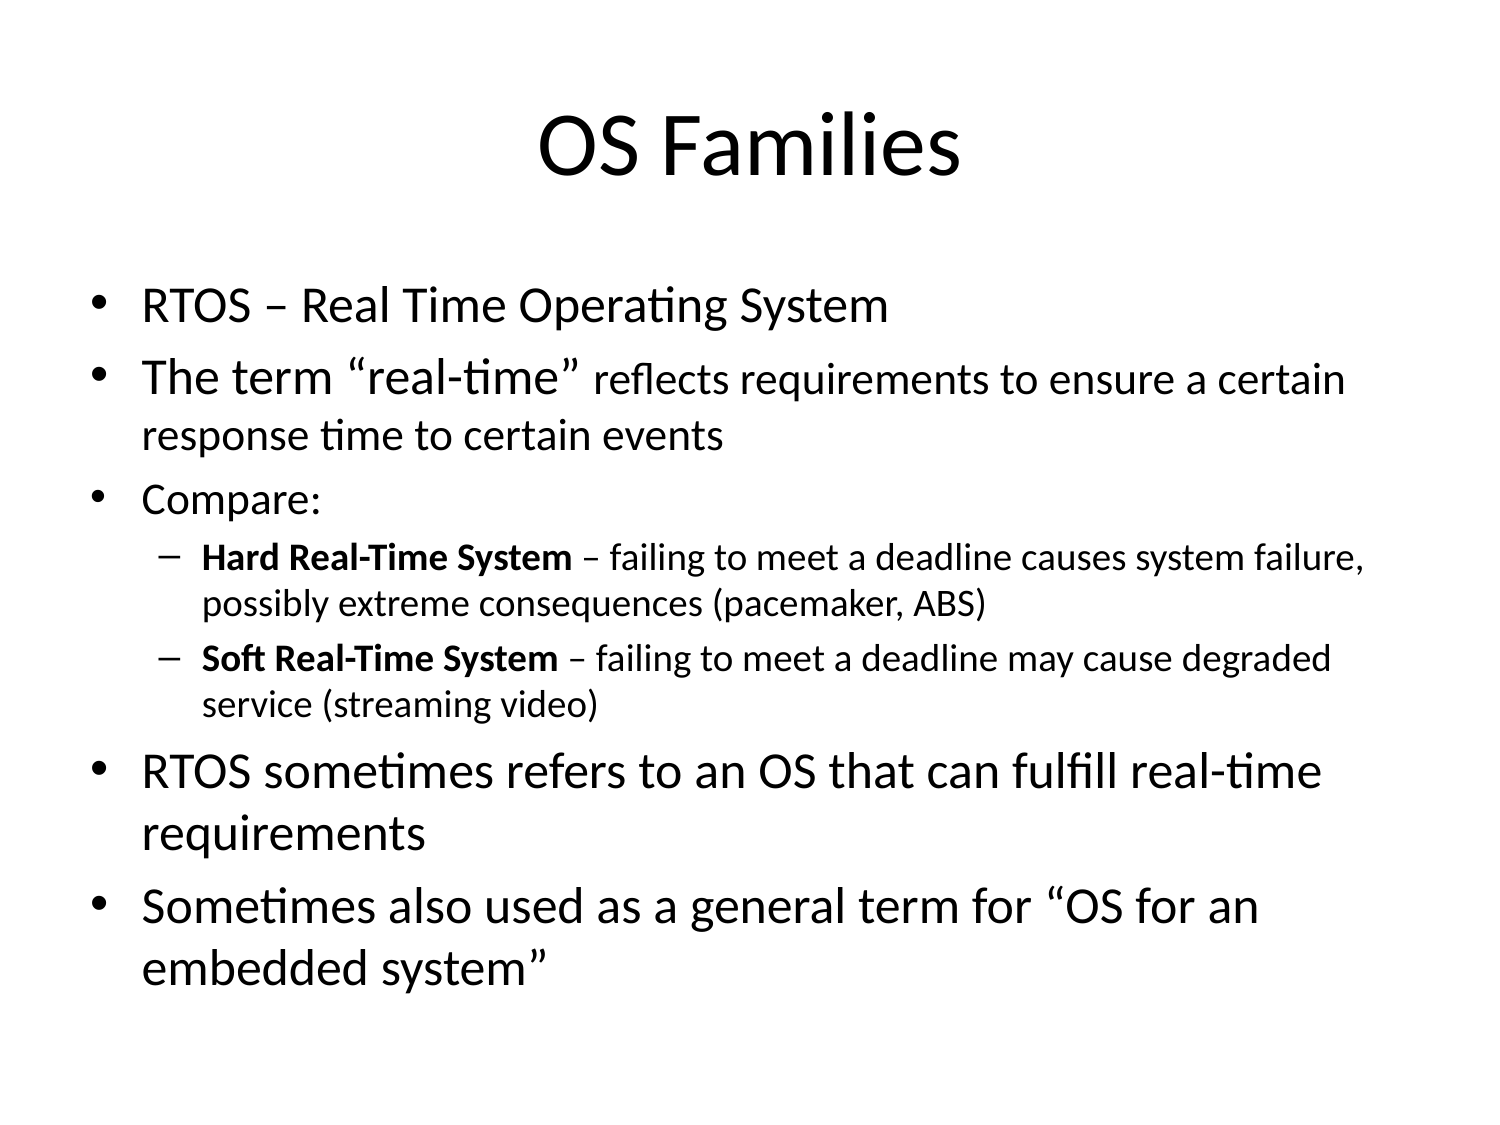

# OS Families
RTOS – Real Time Operating System
The term “real-time” reflects requirements to ensure a certain response time to certain events
Compare:
Hard Real-Time System – failing to meet a deadline causes system failure, possibly extreme consequences (pacemaker, ABS)
Soft Real-Time System – failing to meet a deadline may cause degraded service (streaming video)
RTOS sometimes refers to an OS that can fulfill real-time requirements
Sometimes also used as a general term for “OS for an embedded system”